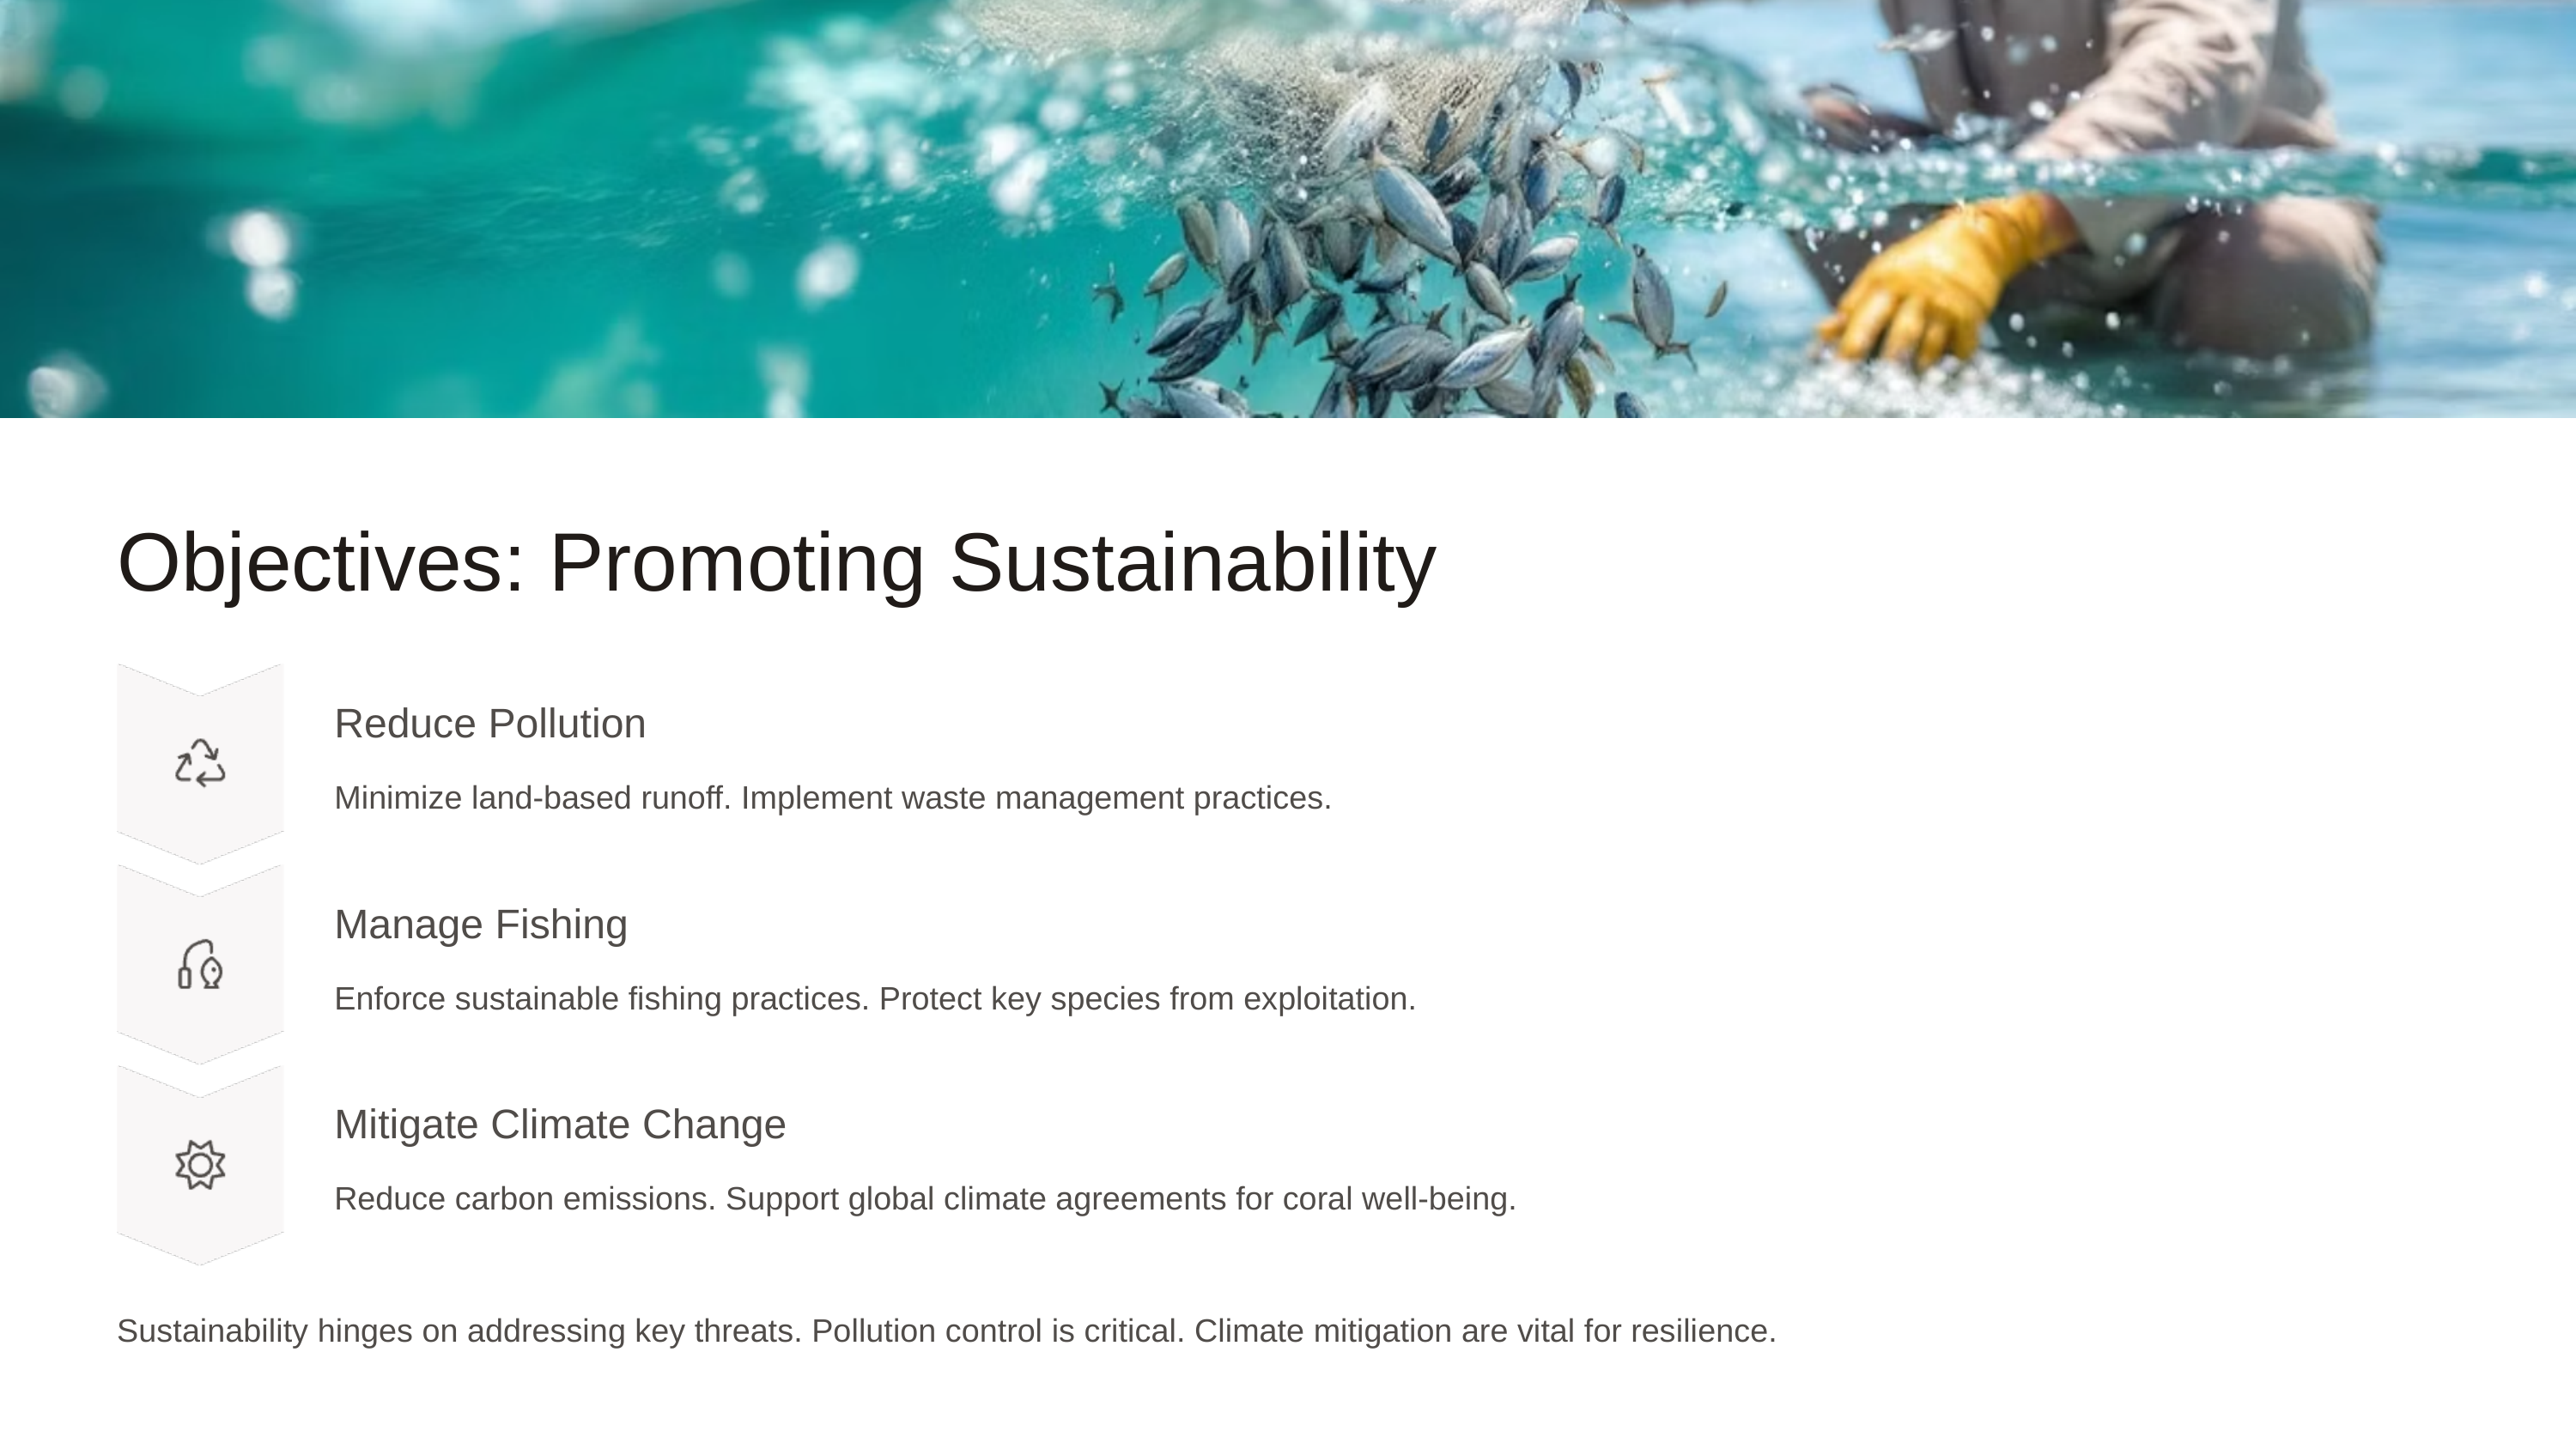

Objectives: Promoting Sustainability

Reduce Pollution

Minimize land-based runoff. Implement waste management practices.

Manage Fishing

Enforce sustainable fishing practices. Protect key species from exploitation.

Mitigate Climate Change

Reduce carbon emissions. Support global climate agreements for coral well-being.

Sustainability hinges on addressing key threats. Pollution control is critical. Climate mitigation are vital for resilience.